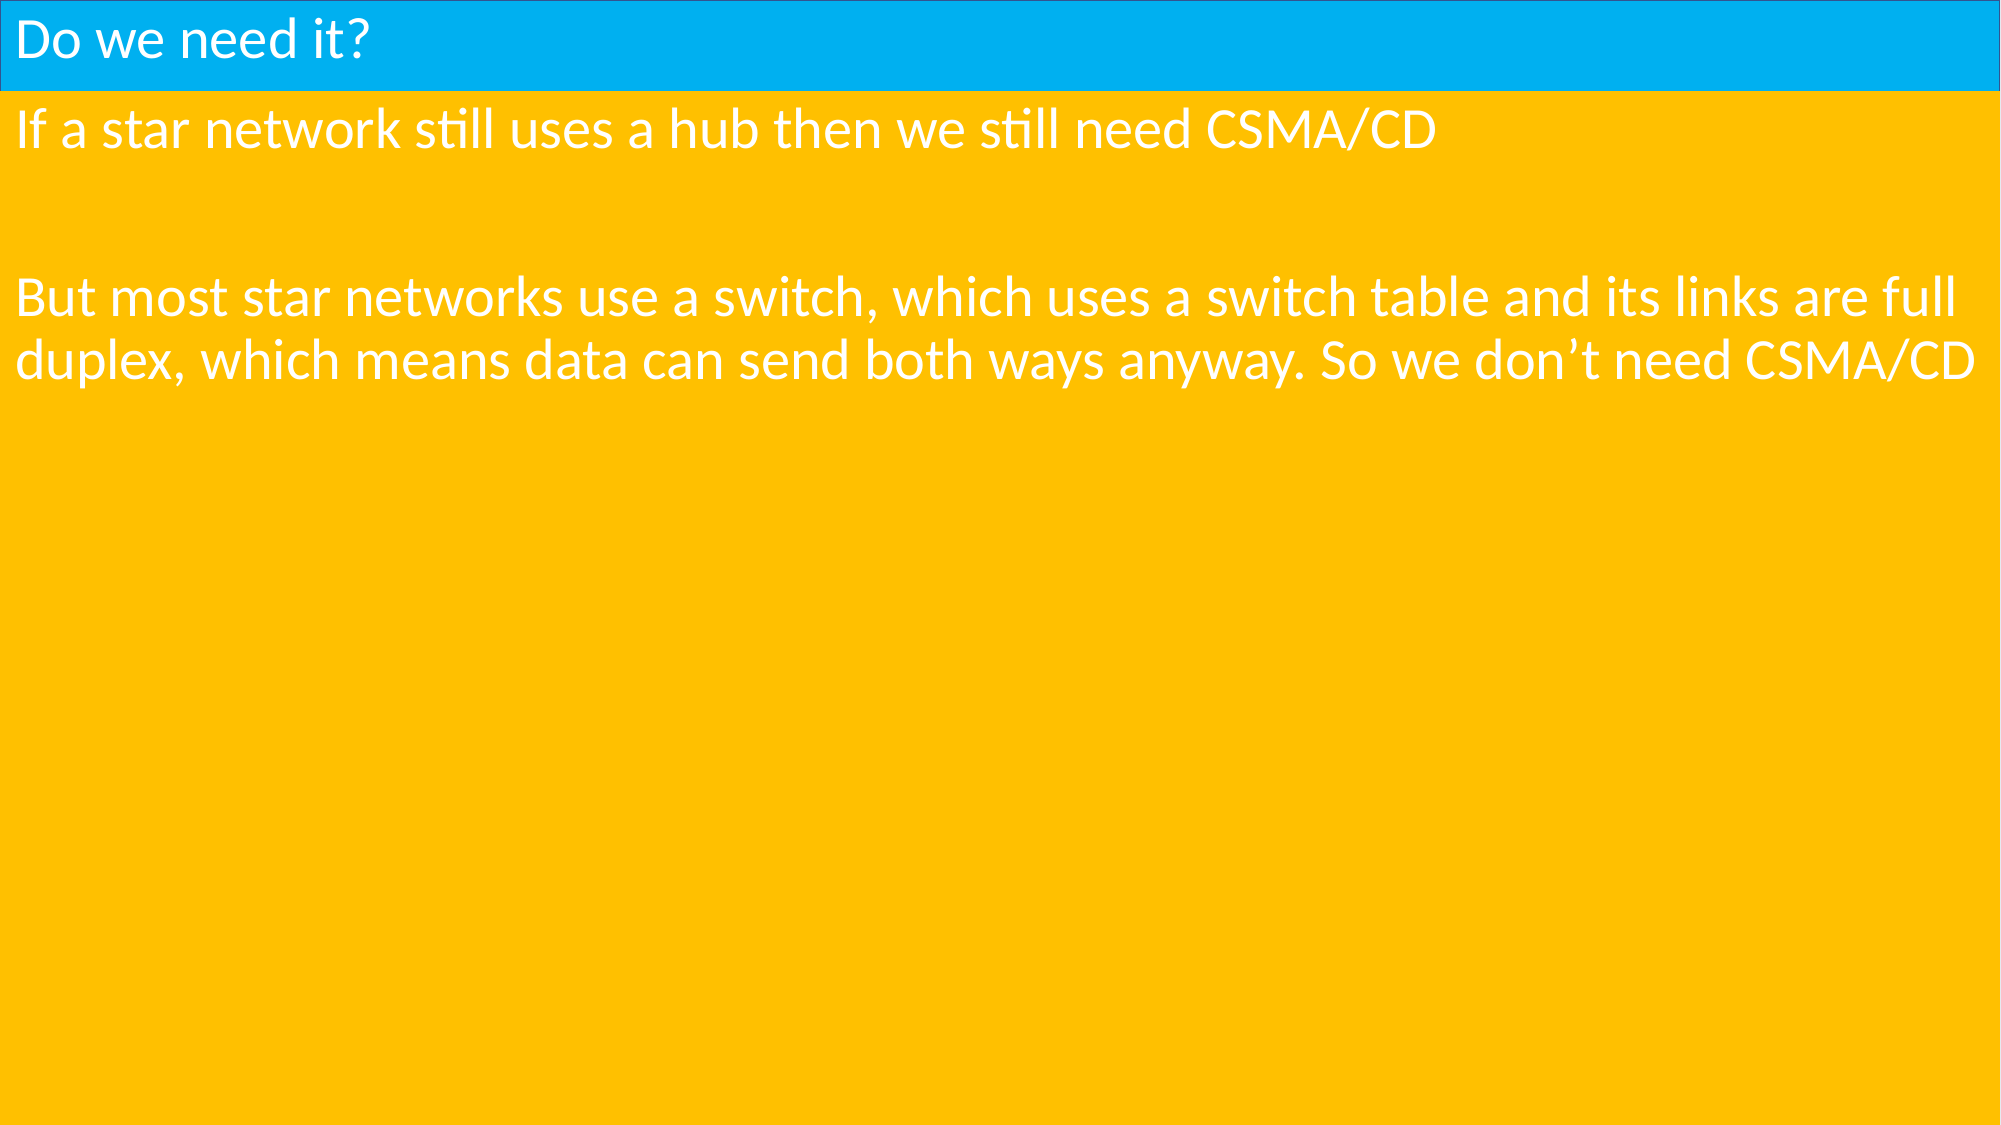

# Do we need it?
If a star network still uses a hub then we still need CSMA/CD

But most star networks use a switch, which uses a switch table and its links are full duplex, which means data can send both ways anyway. So we don’t need CSMA/CD